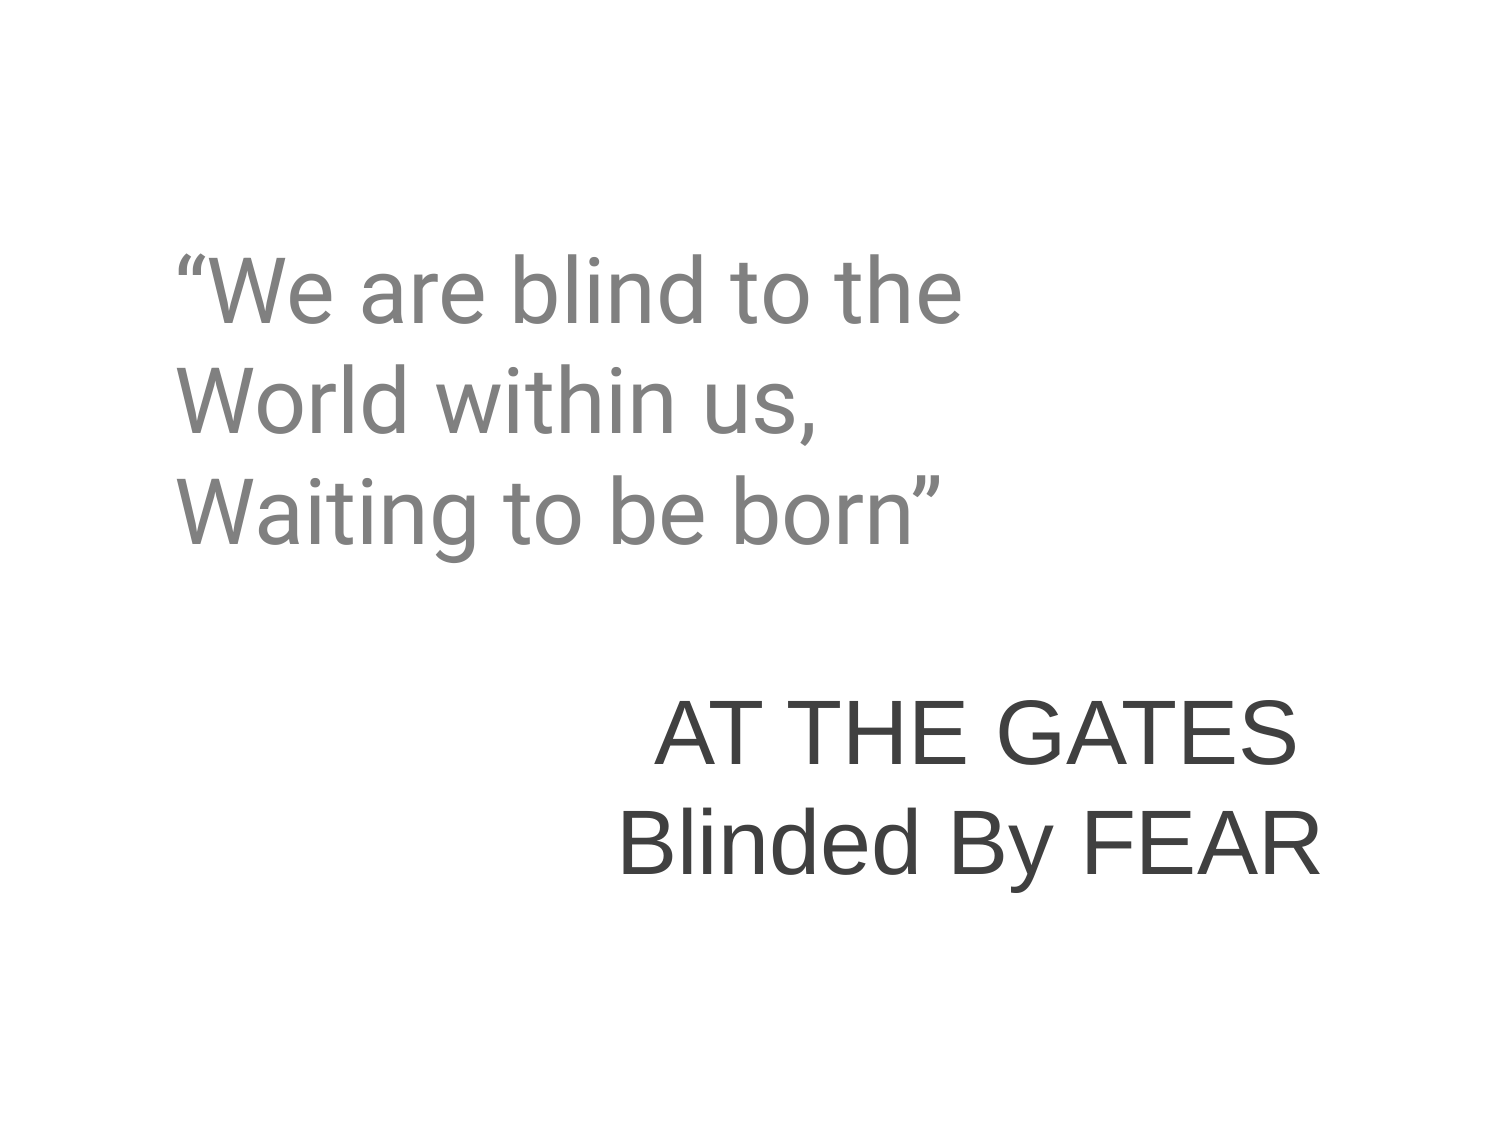

# “We are blind to the World within us, Waiting to be born”
AT THE GATES
Blinded By FEAR